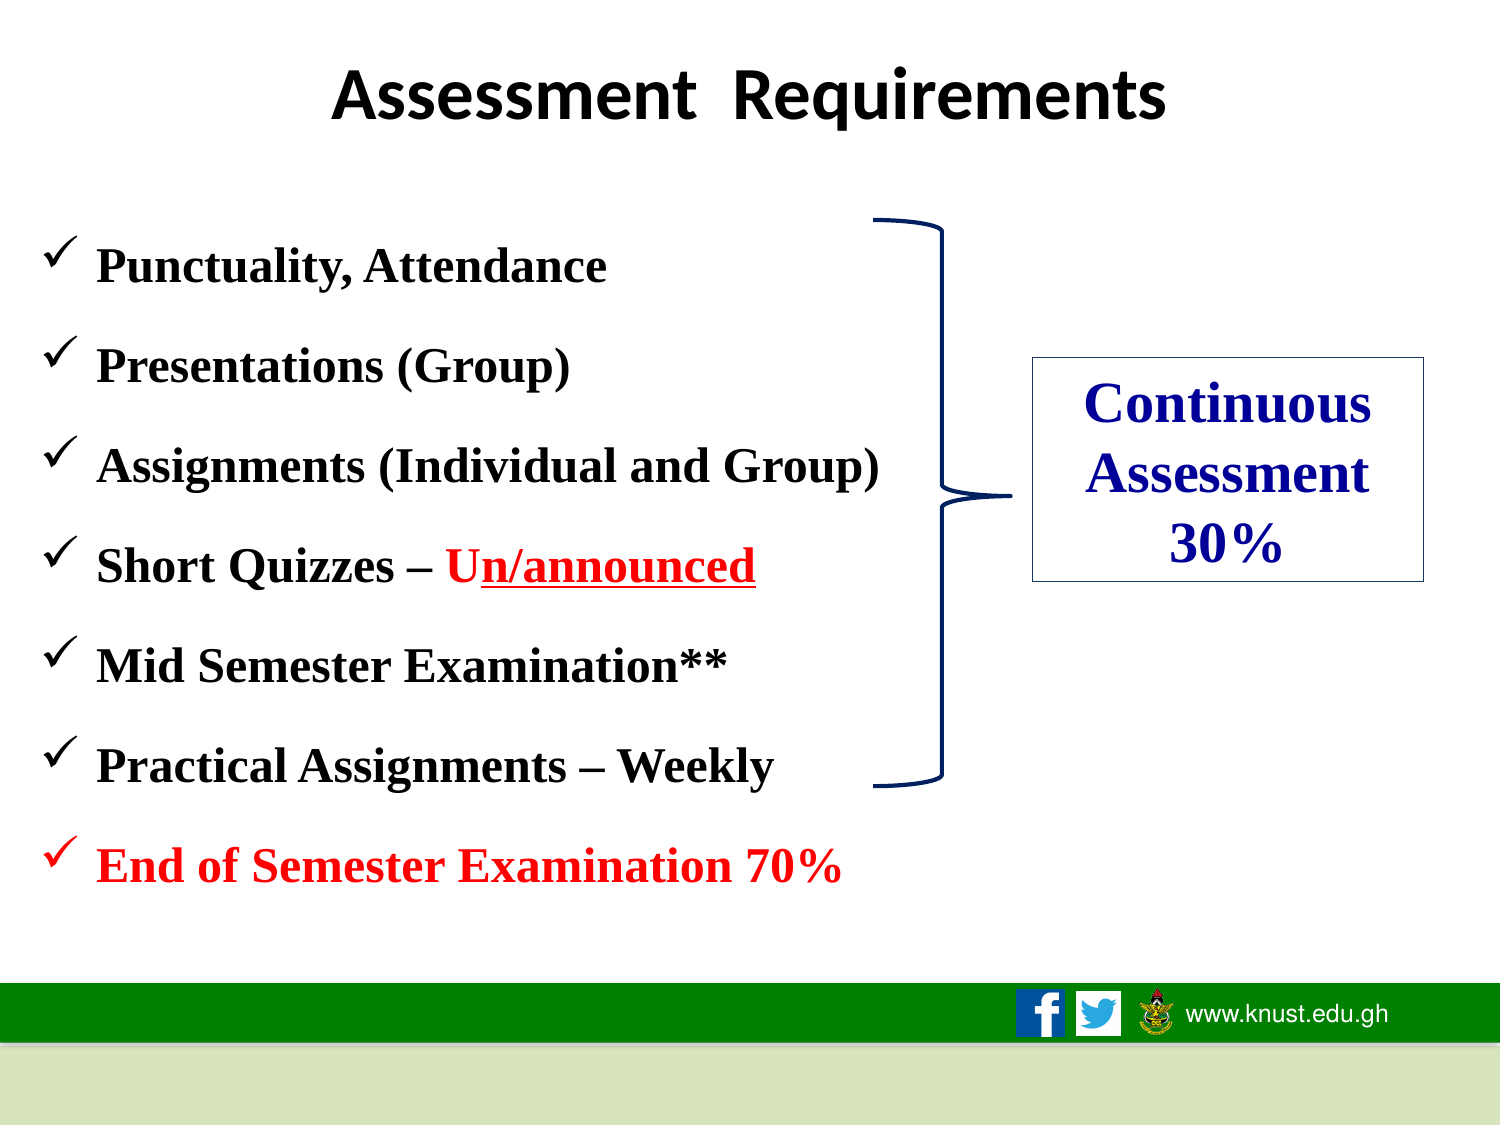

# Assessment  Requirements
Punctuality, Attendance
Presentations (Group)
Assignments (Individual and Group)
Short Quizzes – Un/announced
Mid Semester Examination**
Practical Assignments – Weekly
End of Semester Examination 70%

Continuous Assessment 30%

2019/2020